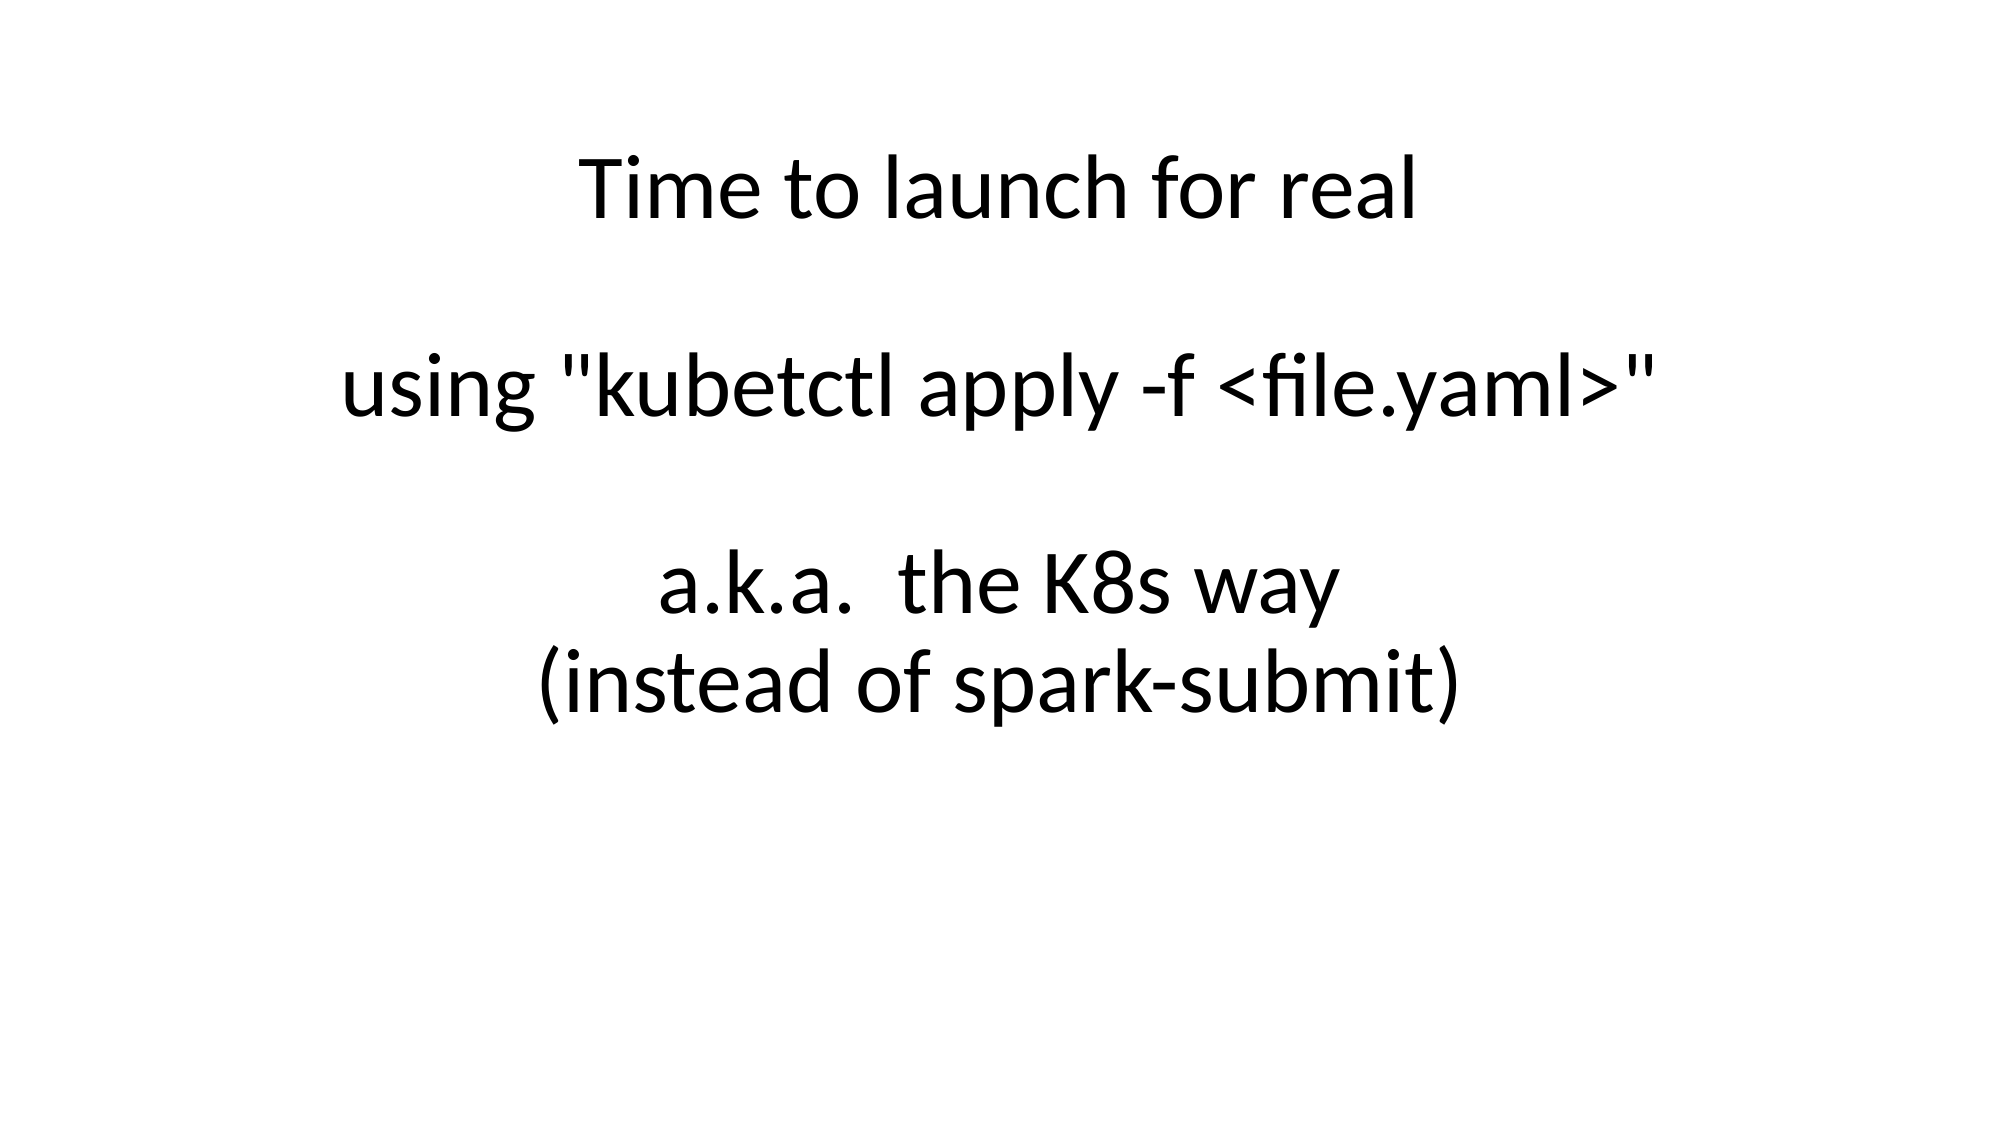

# Time to launch for real using "kubetctl apply -f <file.yaml>" a.k.a.  the K8s way (instead of spark-submit)